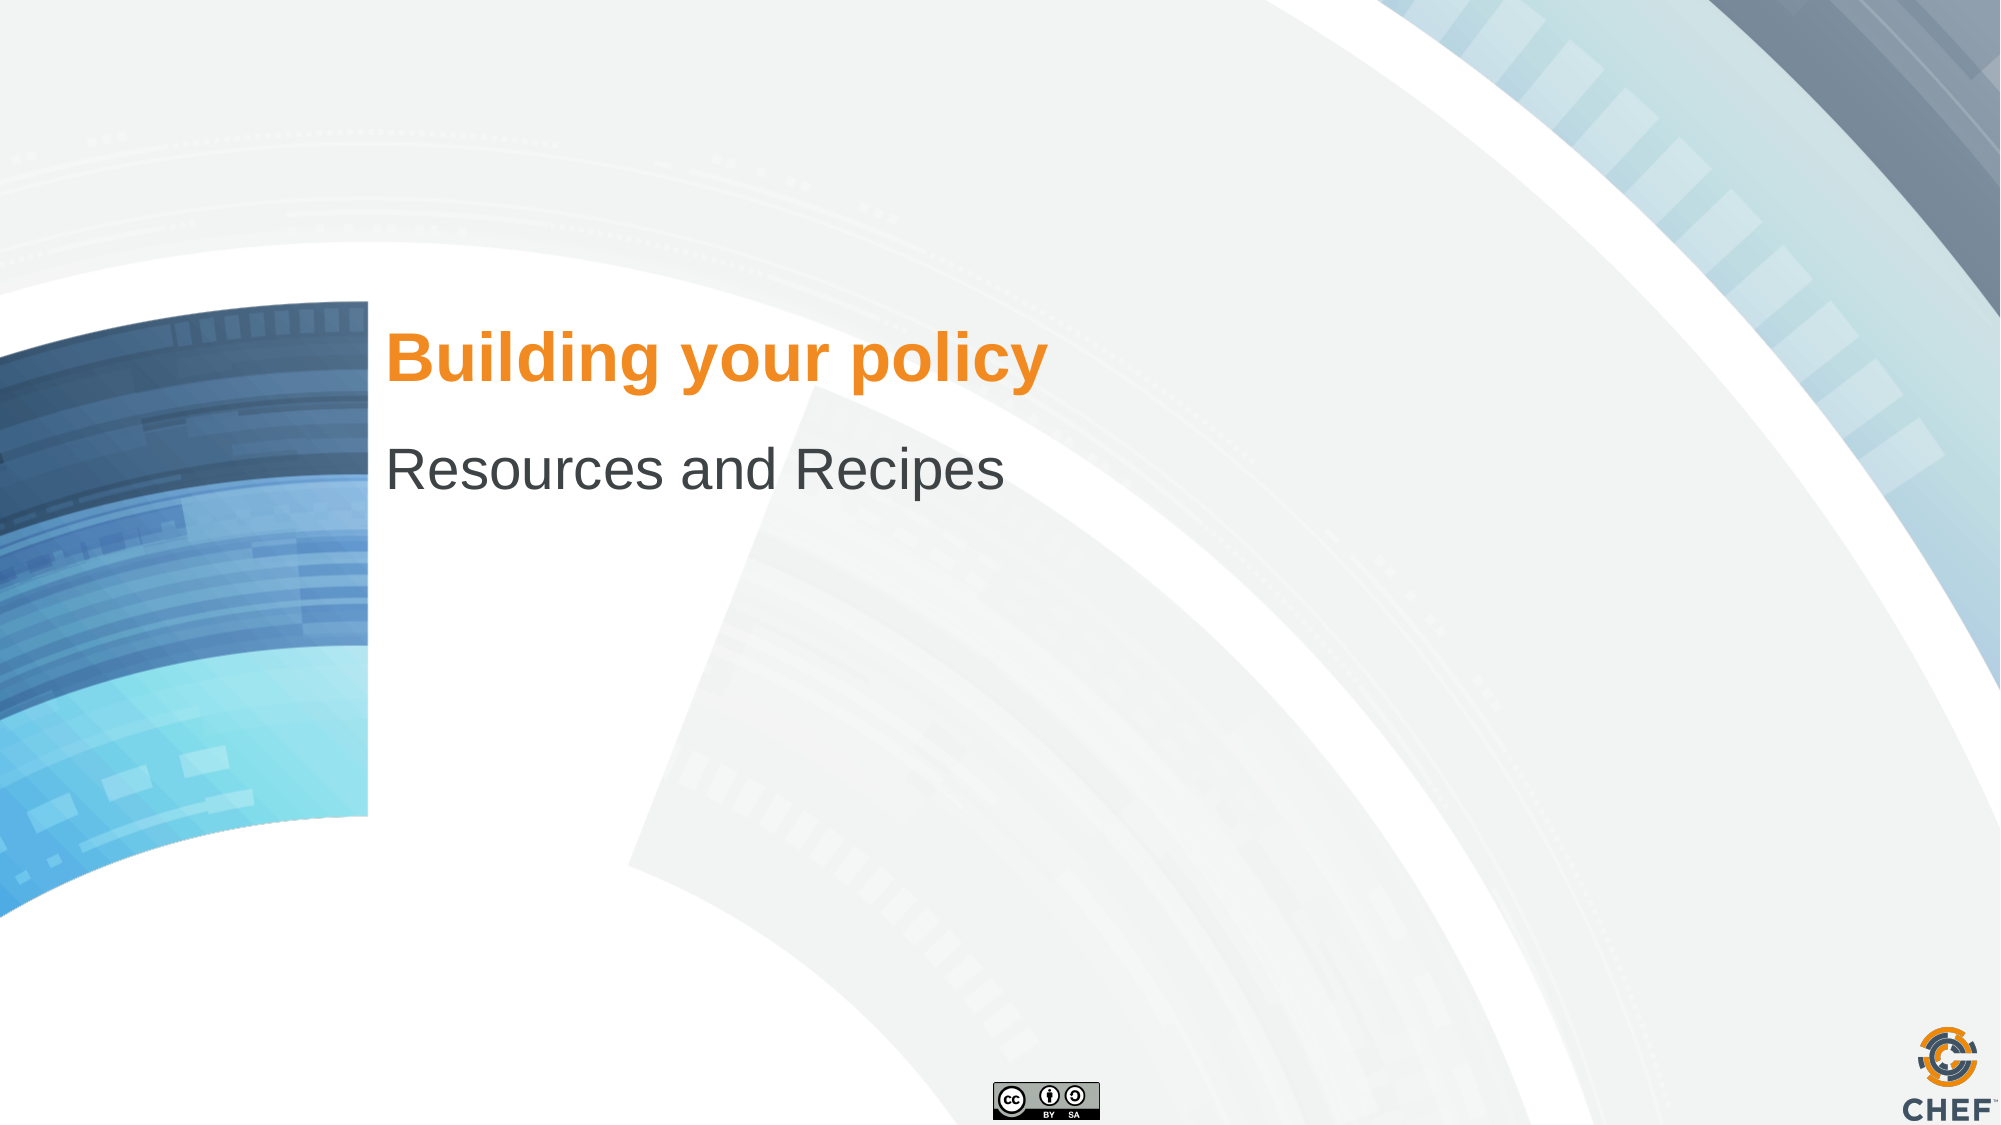

# Building your policy
Resources and Recipes